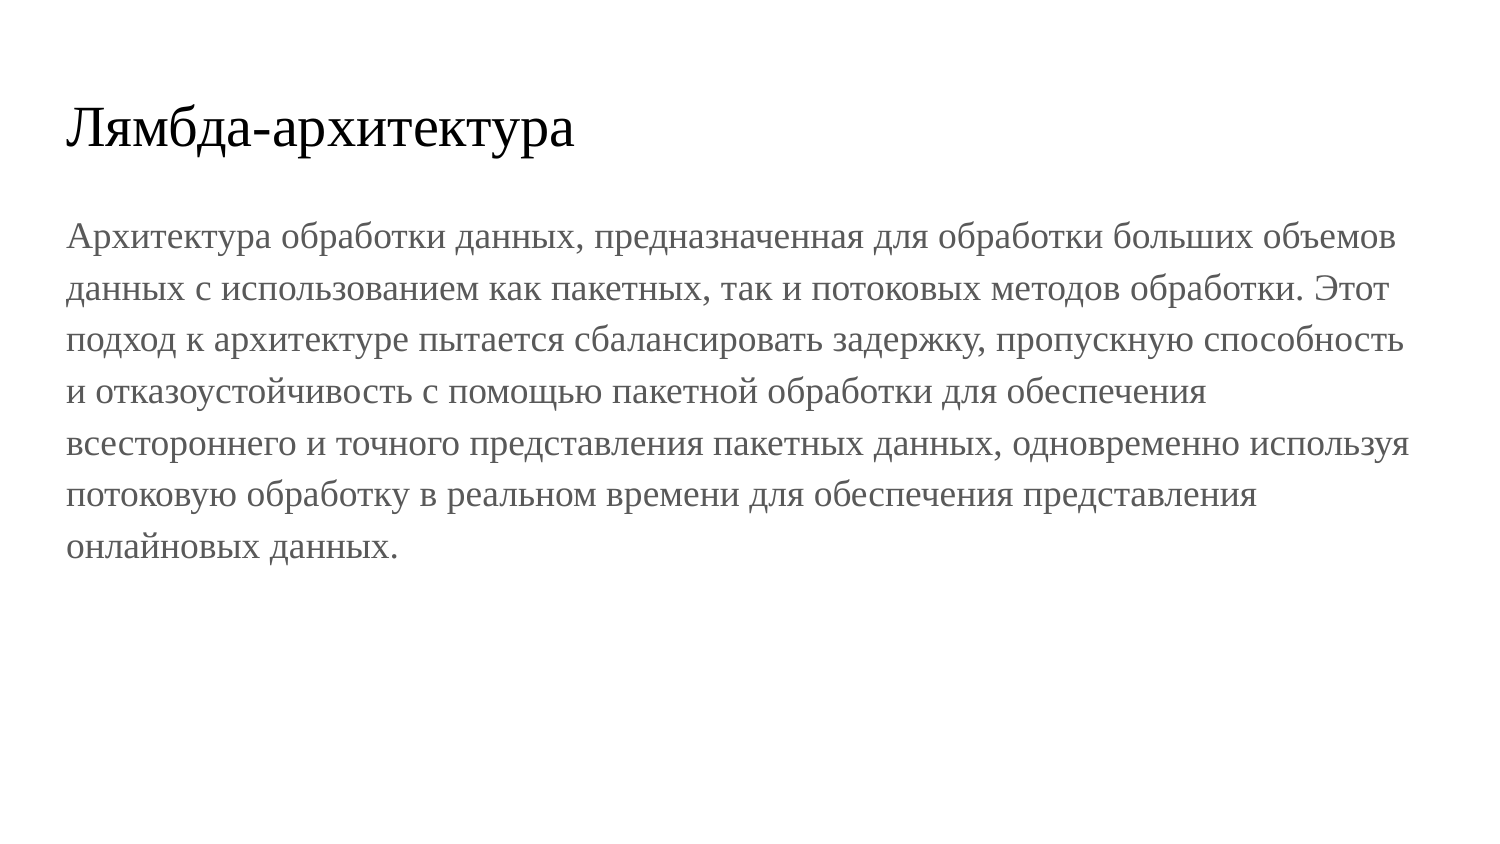

# Лямбда-архитектура
Архитектура обработки данных, предназначенная для обработки больших объемов данных с использованием как пакетных, так и потоковых методов обработки. Этот подход к архитектуре пытается сбалансировать задержку, пропускную способность и отказоустойчивость с помощью пакетной обработки для обеспечения всестороннего и точного представления пакетных данных, одновременно используя потоковую обработку в реальном времени для обеспечения представления онлайновых данных.